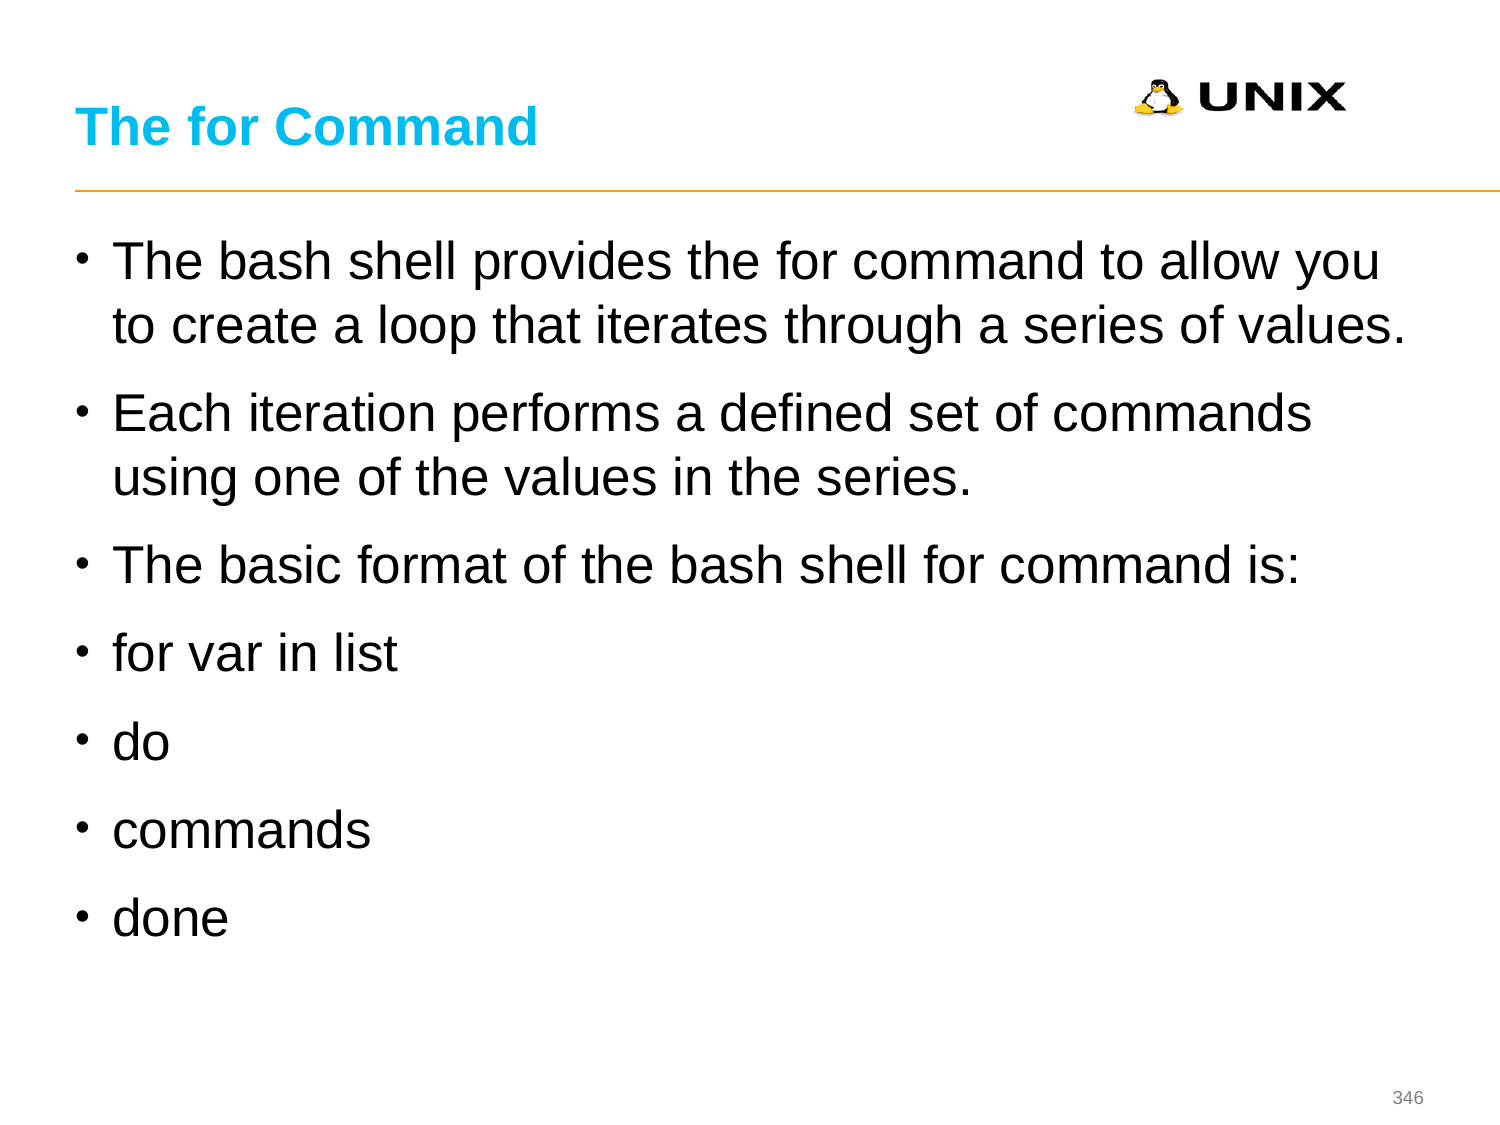

# The for Command
The bash shell provides the for command to allow you to create a loop that iterates through a series of values.
Each iteration performs a defined set of commands using one of the values in the series.
The basic format of the bash shell for command is:
for var in list
do
commands
done